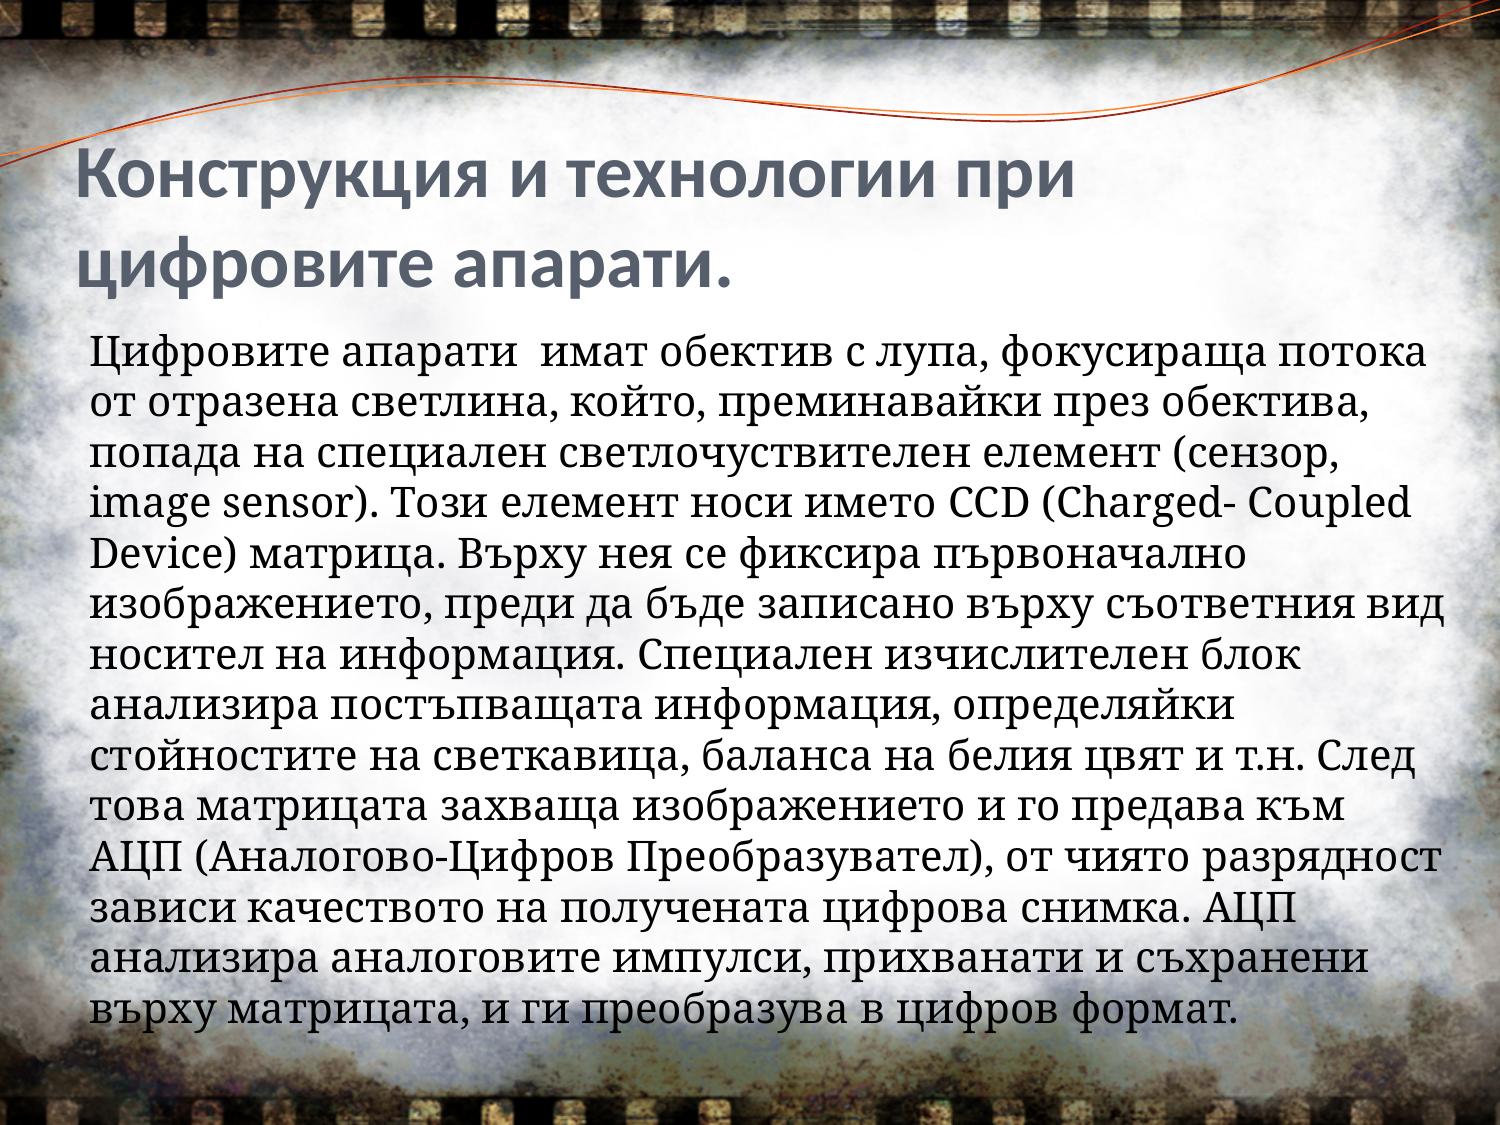

# Конструкция и технологии при цифровите апарати.
		Цифровите апарати  имат обектив с лупа, фокусираща потока от отразена светлина, който, преминавайки през обектива, попада на специален светлочуствителен елемент (сензор, image sensor). Този елемент носи името CCD (Charged- Coupled Device) матрица. Върху нея се фиксира първоначално изображението, преди да бъде записано върху съответния вид носител на информация. Специален изчислителен блок анализира постъпващата информация, определяйки стойностите на светкавица, баланса на белия цвят и т.н. След това матрицата захваща изображението и го предава към АЦП (Аналогово-Цифров Преобразувател), от чиято разрядност зависи качеството на получената цифрова снимка. АЦП анализира аналоговите импулси, прихванати и съхранени върху матрицата, и ги преобразува в цифров формат.